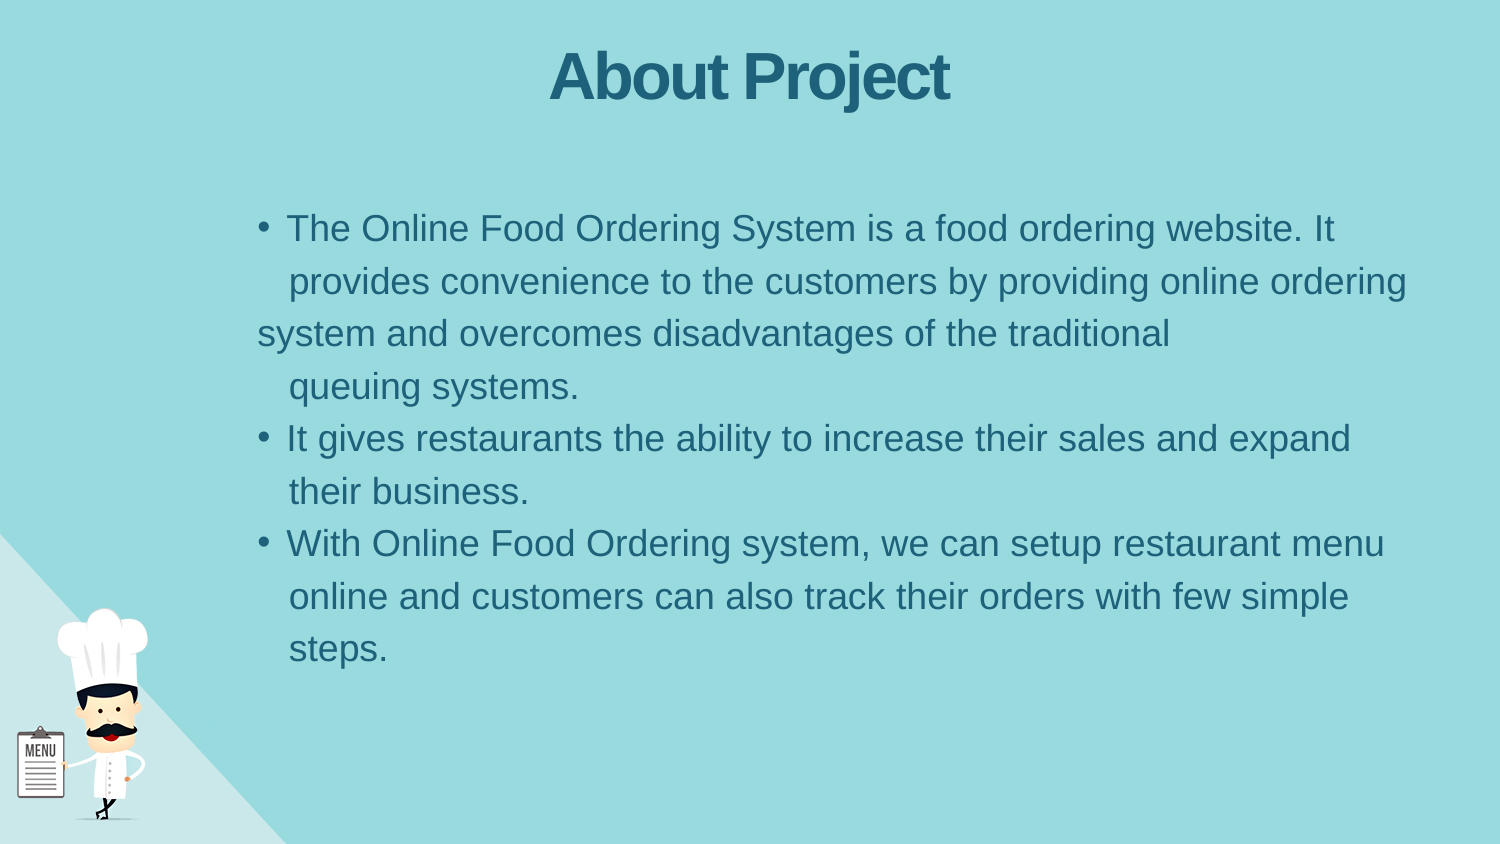

# About Project
The Online Food Ordering System is a food ordering website. It
   provides convenience to the customers by providing online ordering
system and overcomes disadvantages of the traditional
   queuing systems.
It gives restaurants the ability to increase their sales and expand
   their business.
With Online Food Ordering system, we can setup restaurant menu
   online and customers can also track their orders with few simple
   steps.